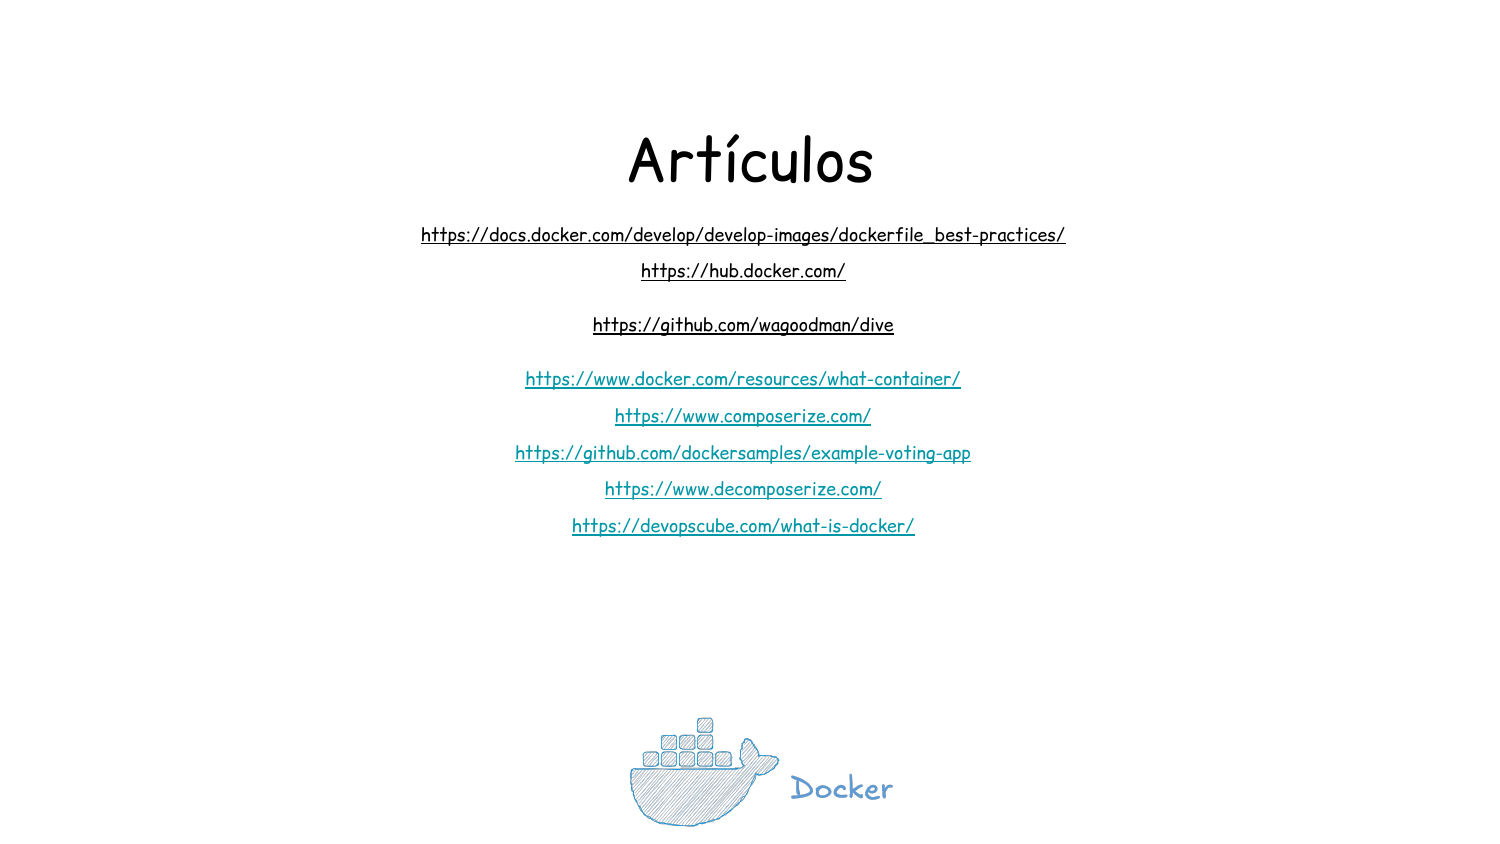

Artículos
https://docs.docker.com/develop/develop-images/dockerfile_best-practices/

https://hub.docker.com/

https://github.com/wagoodman/dive

https://www.docker.com/resources/what-container/

https://www.composerize.com/

https://github.com/dockersamples/example-voting-app

https://www.decomposerize.com/

https://devopscube.com/what-is-docker/